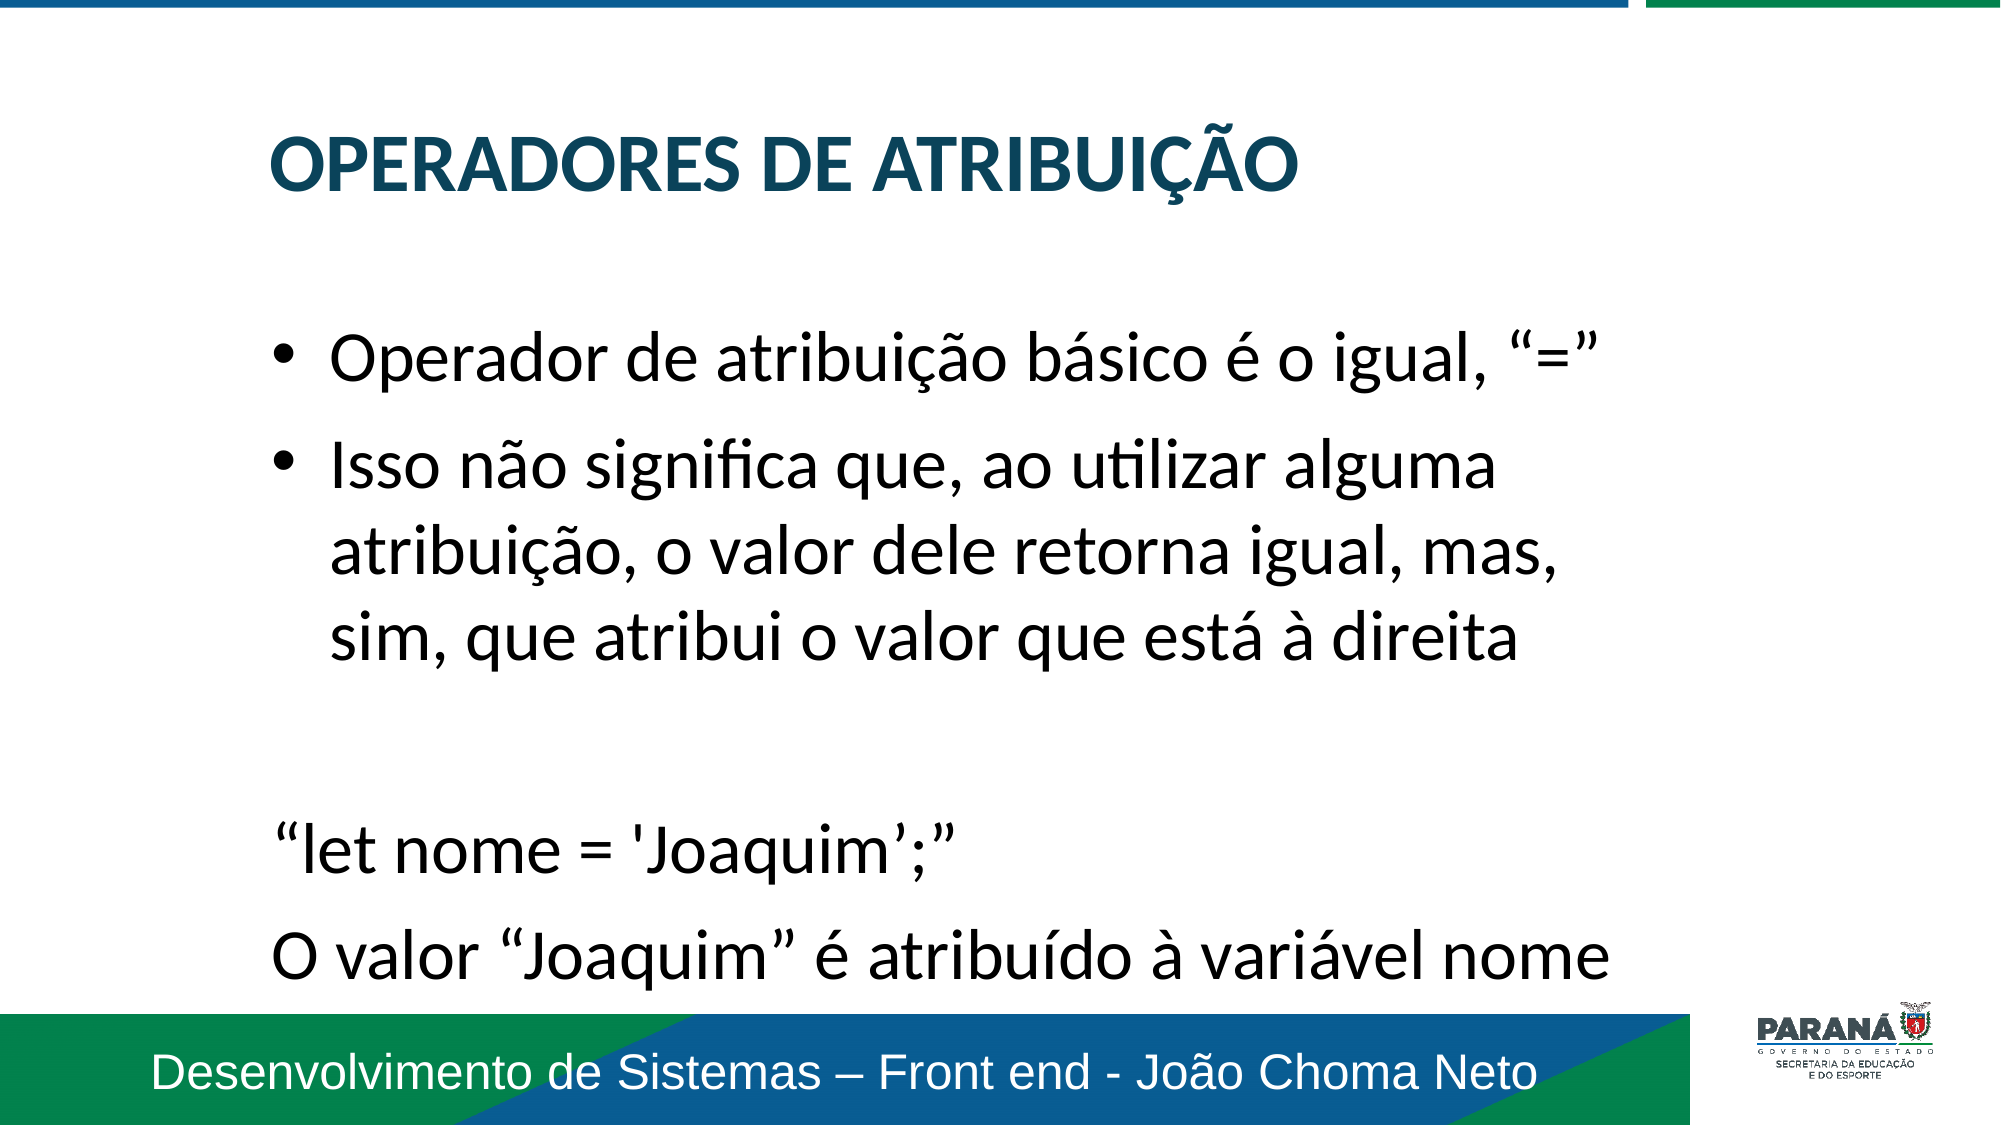

OPERADORES DE ATRIBUIÇÃO
Operador de atribuição básico é o igual, “=”
Isso não significa que, ao utilizar alguma atribuição, o valor dele retorna igual, mas, sim, que atribui o valor que está à direita

“let nome = 'Joaquim’;”
O valor “Joaquim” é atribuído à variável nome